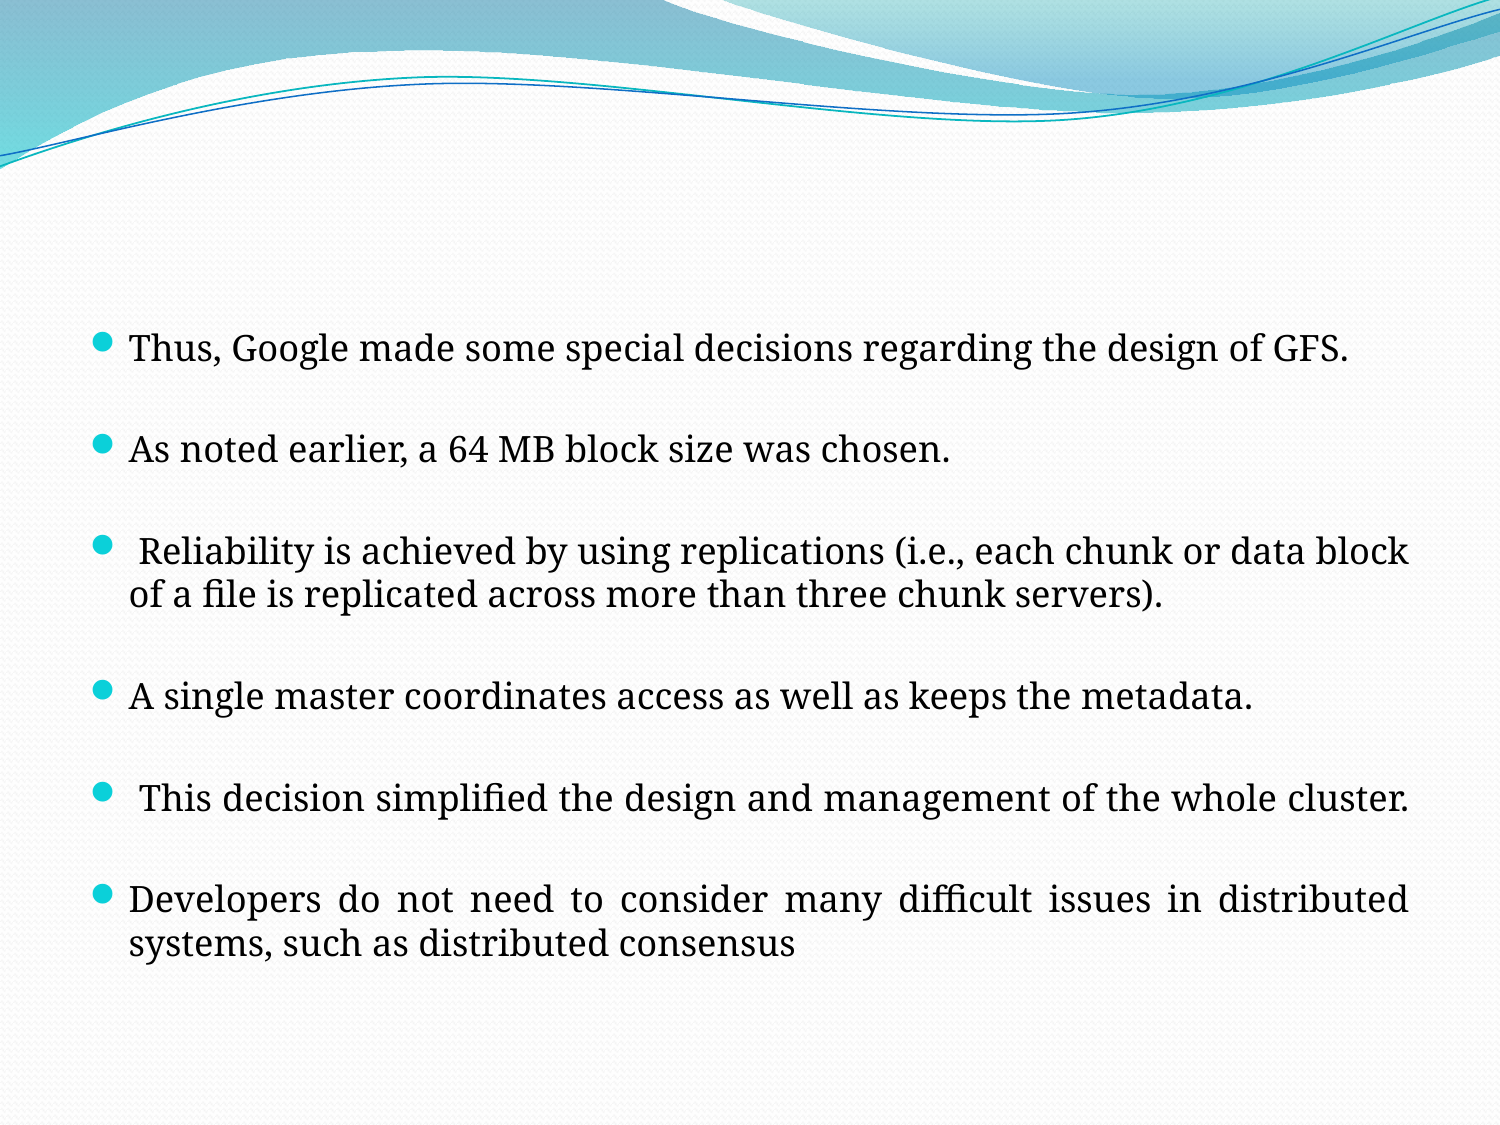

#
Thus, Google made some special decisions regarding the design of GFS.

As noted earlier, a 64 MB block size was chosen.

 Reliability is achieved by using replications (i.e., each chunk or data block of a file is replicated across more than three chunk servers).

A single master coordinates access as well as keeps the metadata.

 This decision simplified the design and management of the whole cluster.

Developers do not need to consider many difficult issues in distributed systems, such as distributed consensus